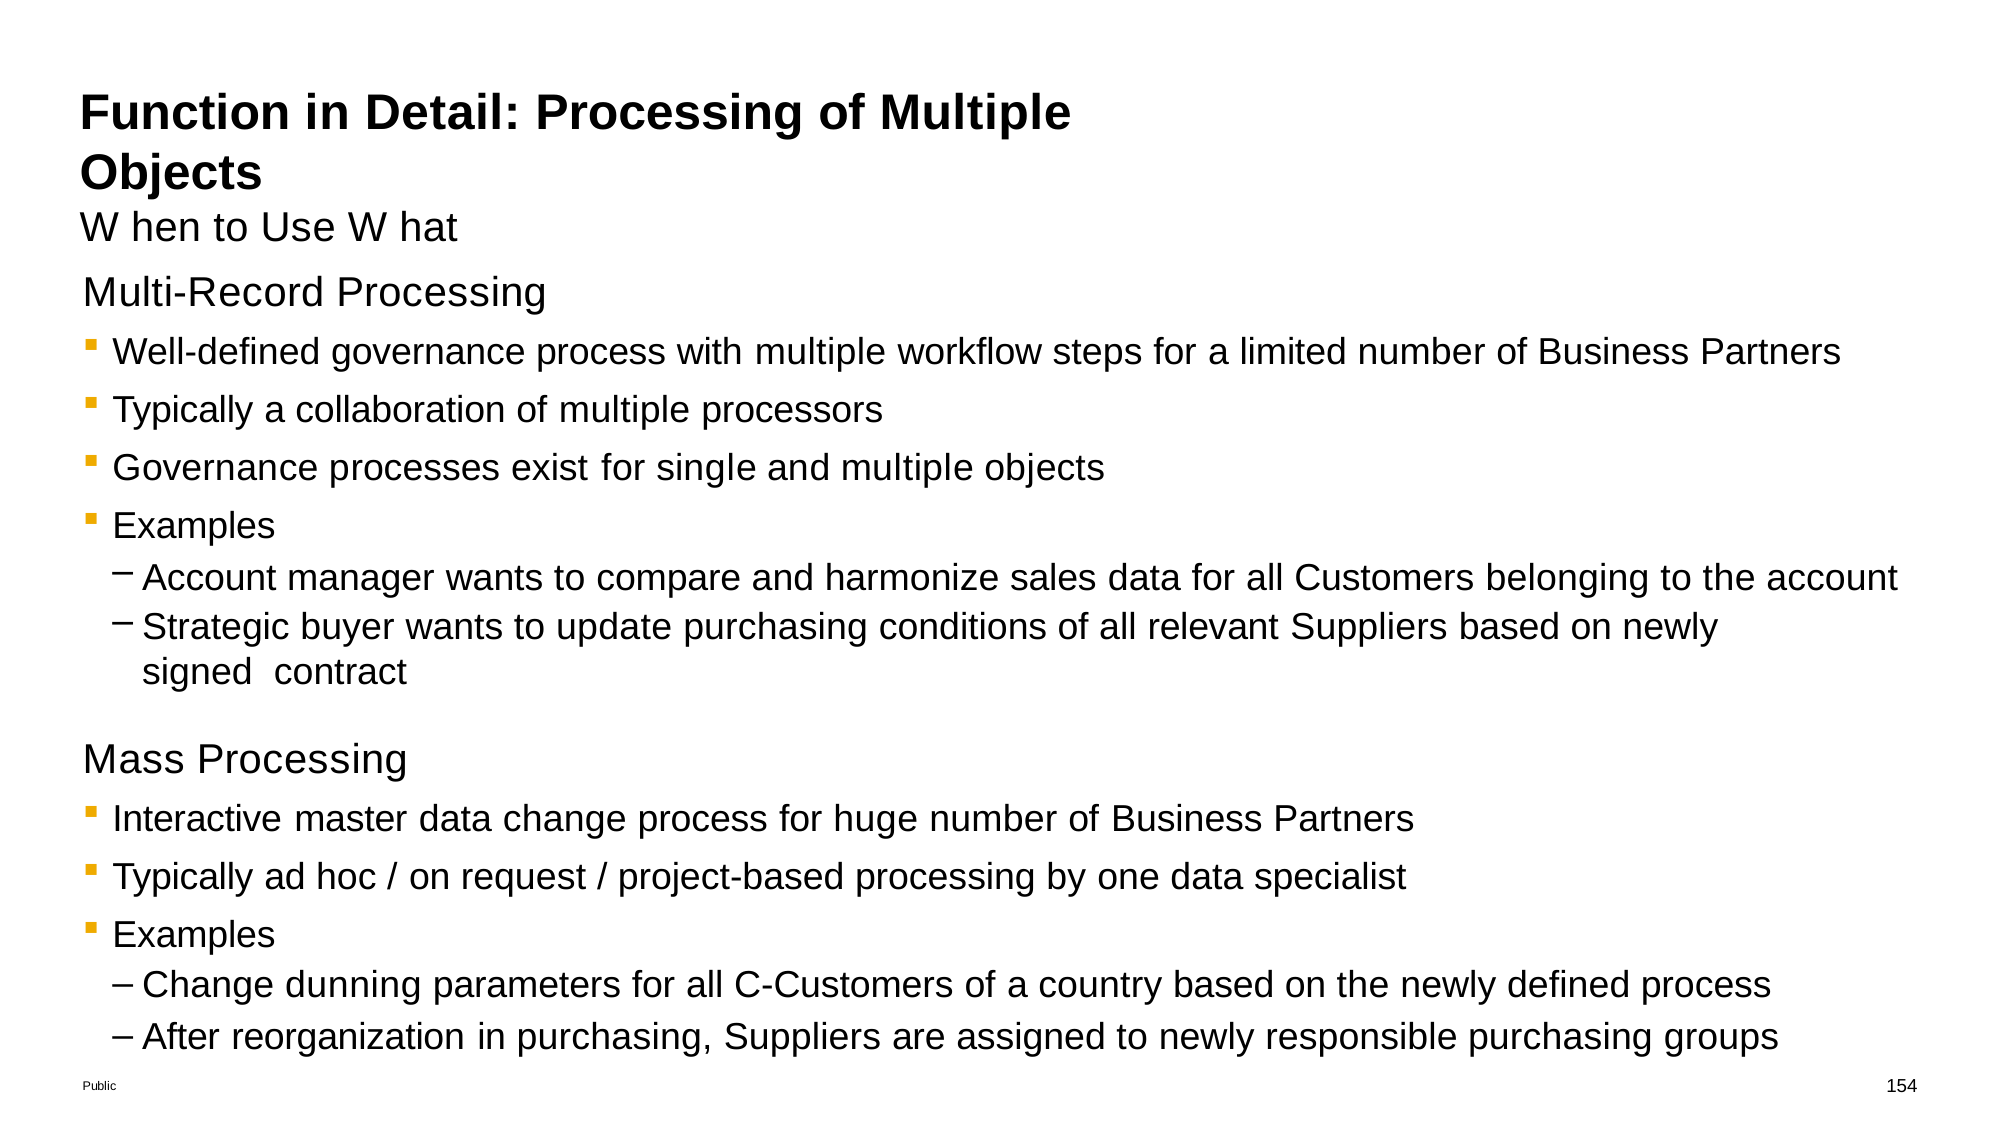

# Function in Detail: Processing of Multiple Objects
W hen to Use W hat
Multi-Record Processing
Well-defined governance process with multiple workflow steps for a limited number of Business Partners
Typically a collaboration of multiple processors
Governance processes exist for single and multiple objects
Examples
Account manager wants to compare and harmonize sales data for all Customers belonging to the account
Strategic buyer wants to update purchasing conditions of all relevant Suppliers based on newly signed  contract

Mass Processing
Interactive master data change process for huge number of Business Partners
Typically ad hoc / on request / project-based processing by one data specialist
Examples
Change dunning parameters for all C-Customers of a country based on the newly defined process
After reorganization in purchasing, Suppliers are assigned to newly responsible purchasing groups
154
Public